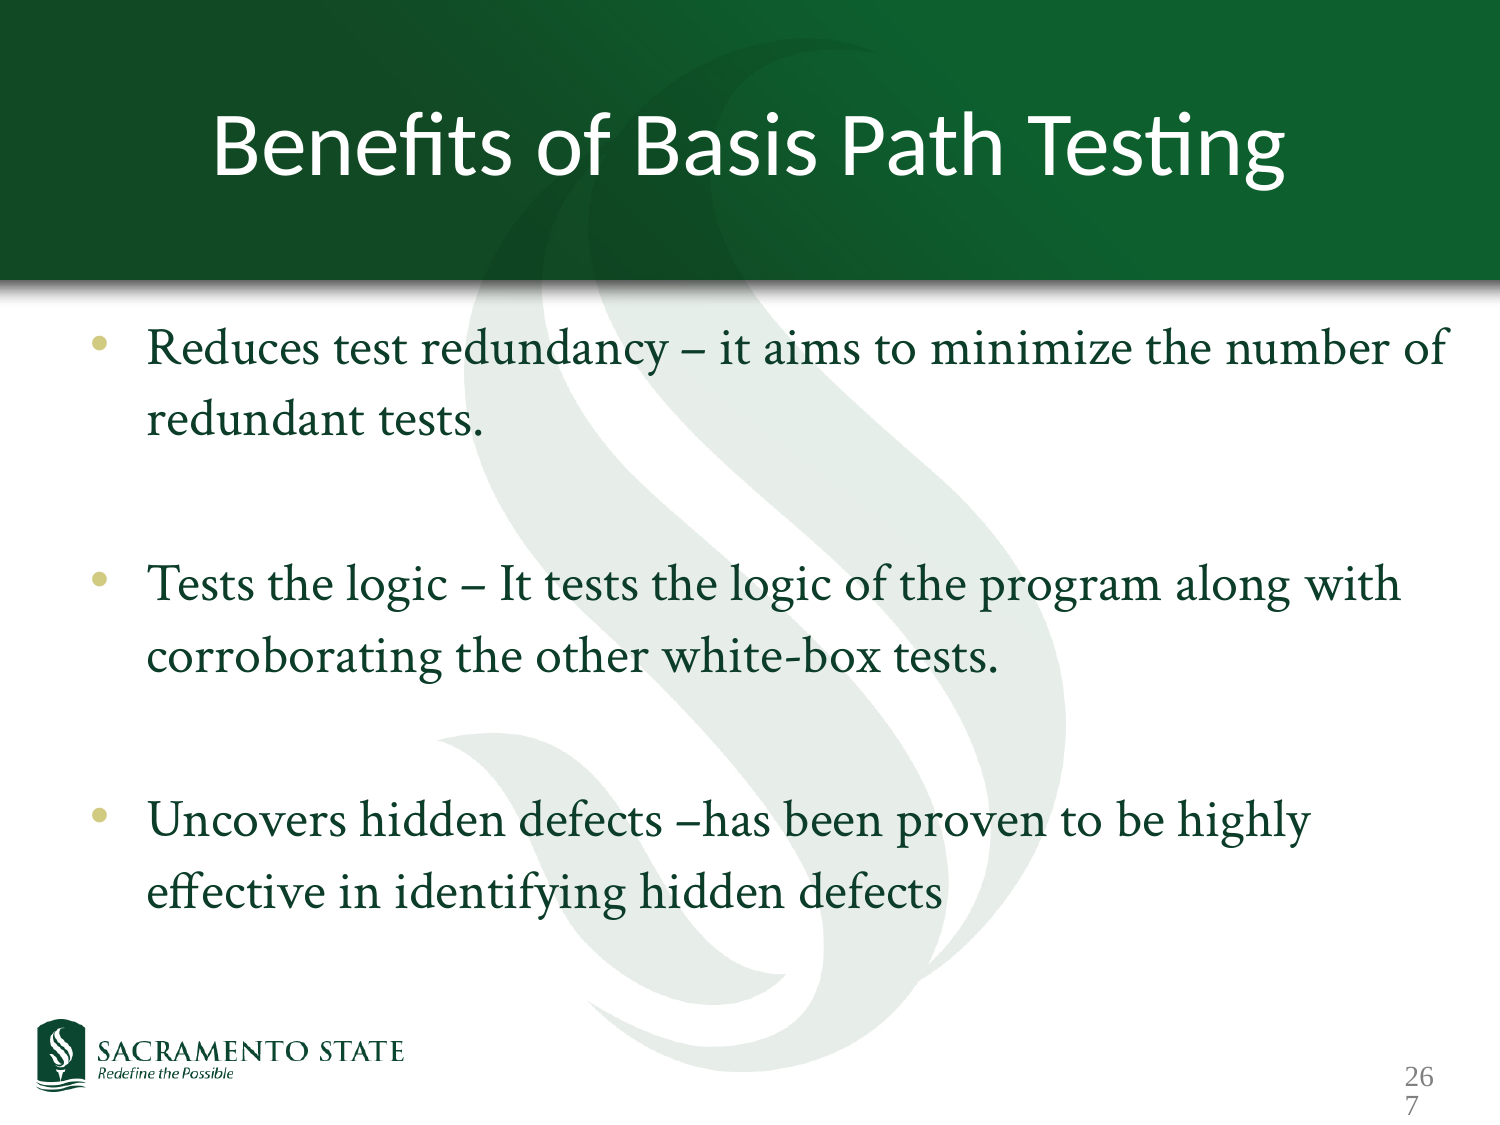

# Benefits of Basis Path Testing
Reduces test redundancy – it aims to minimize the number of redundant tests.

Tests the logic – It tests the logic of the program along with corroborating the other white-box tests.

Uncovers hidden defects –has been proven to be highly effective in identifying hidden defects

267